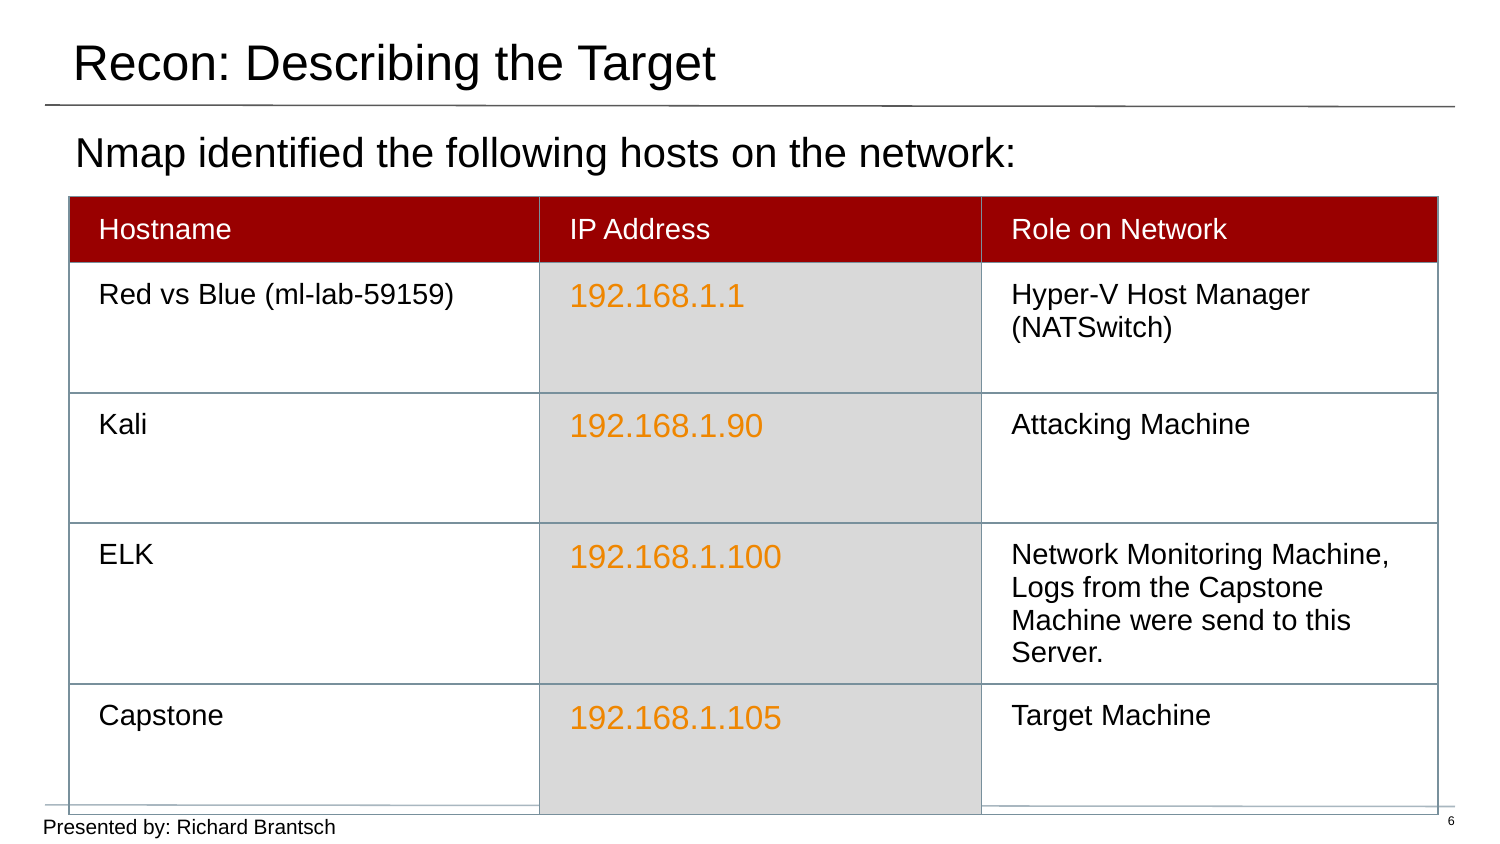

# Recon: Describing the Target
Nmap identified the following hosts on the network:
| Hostname | IP Address | Role on Network |
| --- | --- | --- |
| Red vs Blue (ml-lab-59159) | 192.168.1.1 | Hyper-V Host Manager (NATSwitch) |
| Kali | 192.168.1.90 | Attacking Machine |
| ELK | 192.168.1.100 | Network Monitoring Machine, Logs from the Capstone Machine were send to this Server. |
| Capstone | 192.168.1.105 | Target Machine |
Presented by: Richard Brantsch

6